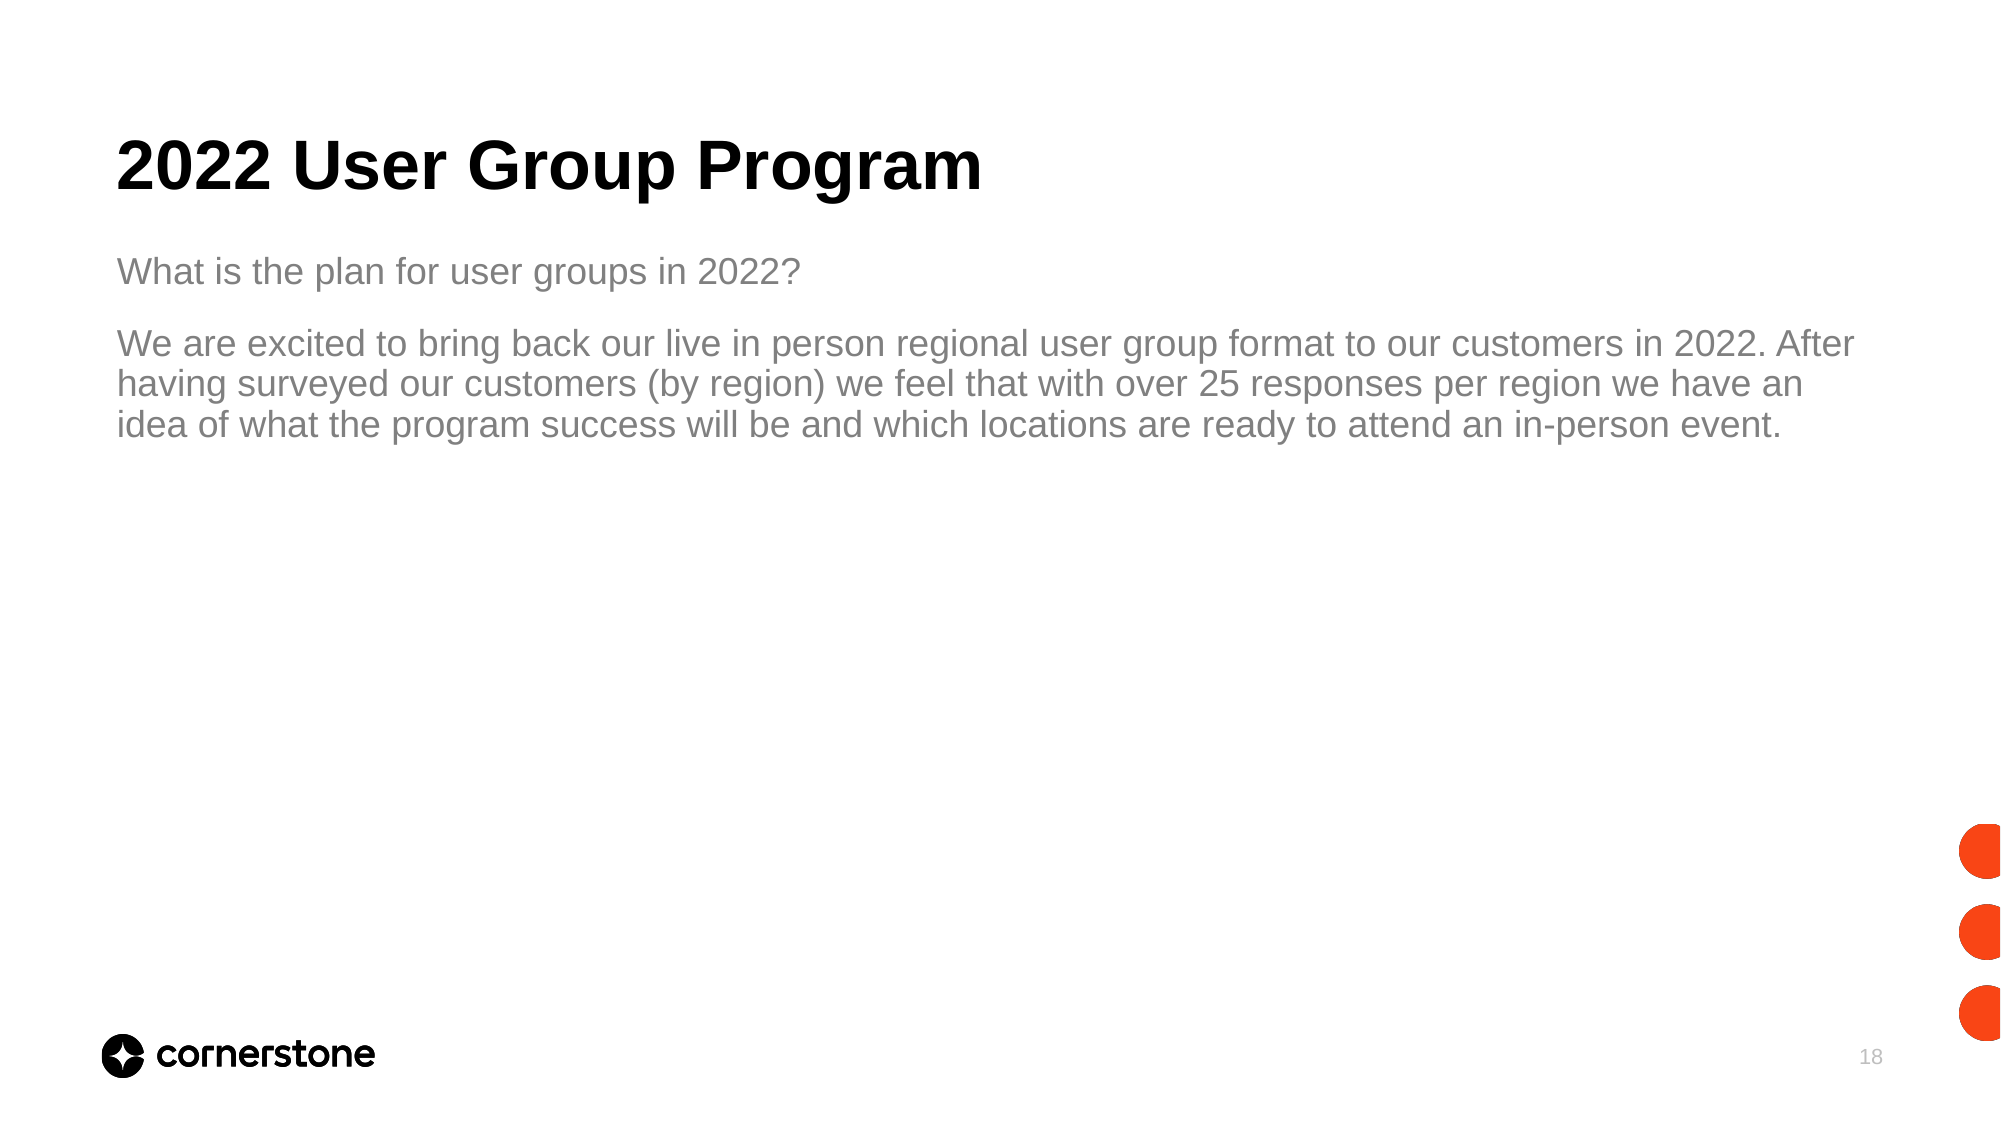

# 2022 User Group Program
What is the plan for user groups in 2022?
We are excited to bring back our live in person regional user group format to our customers in 2022. After having surveyed our customers (by region) we feel that with over 25 responses per region we have an idea of what the program success will be and which locations are ready to attend an in-person event.
18